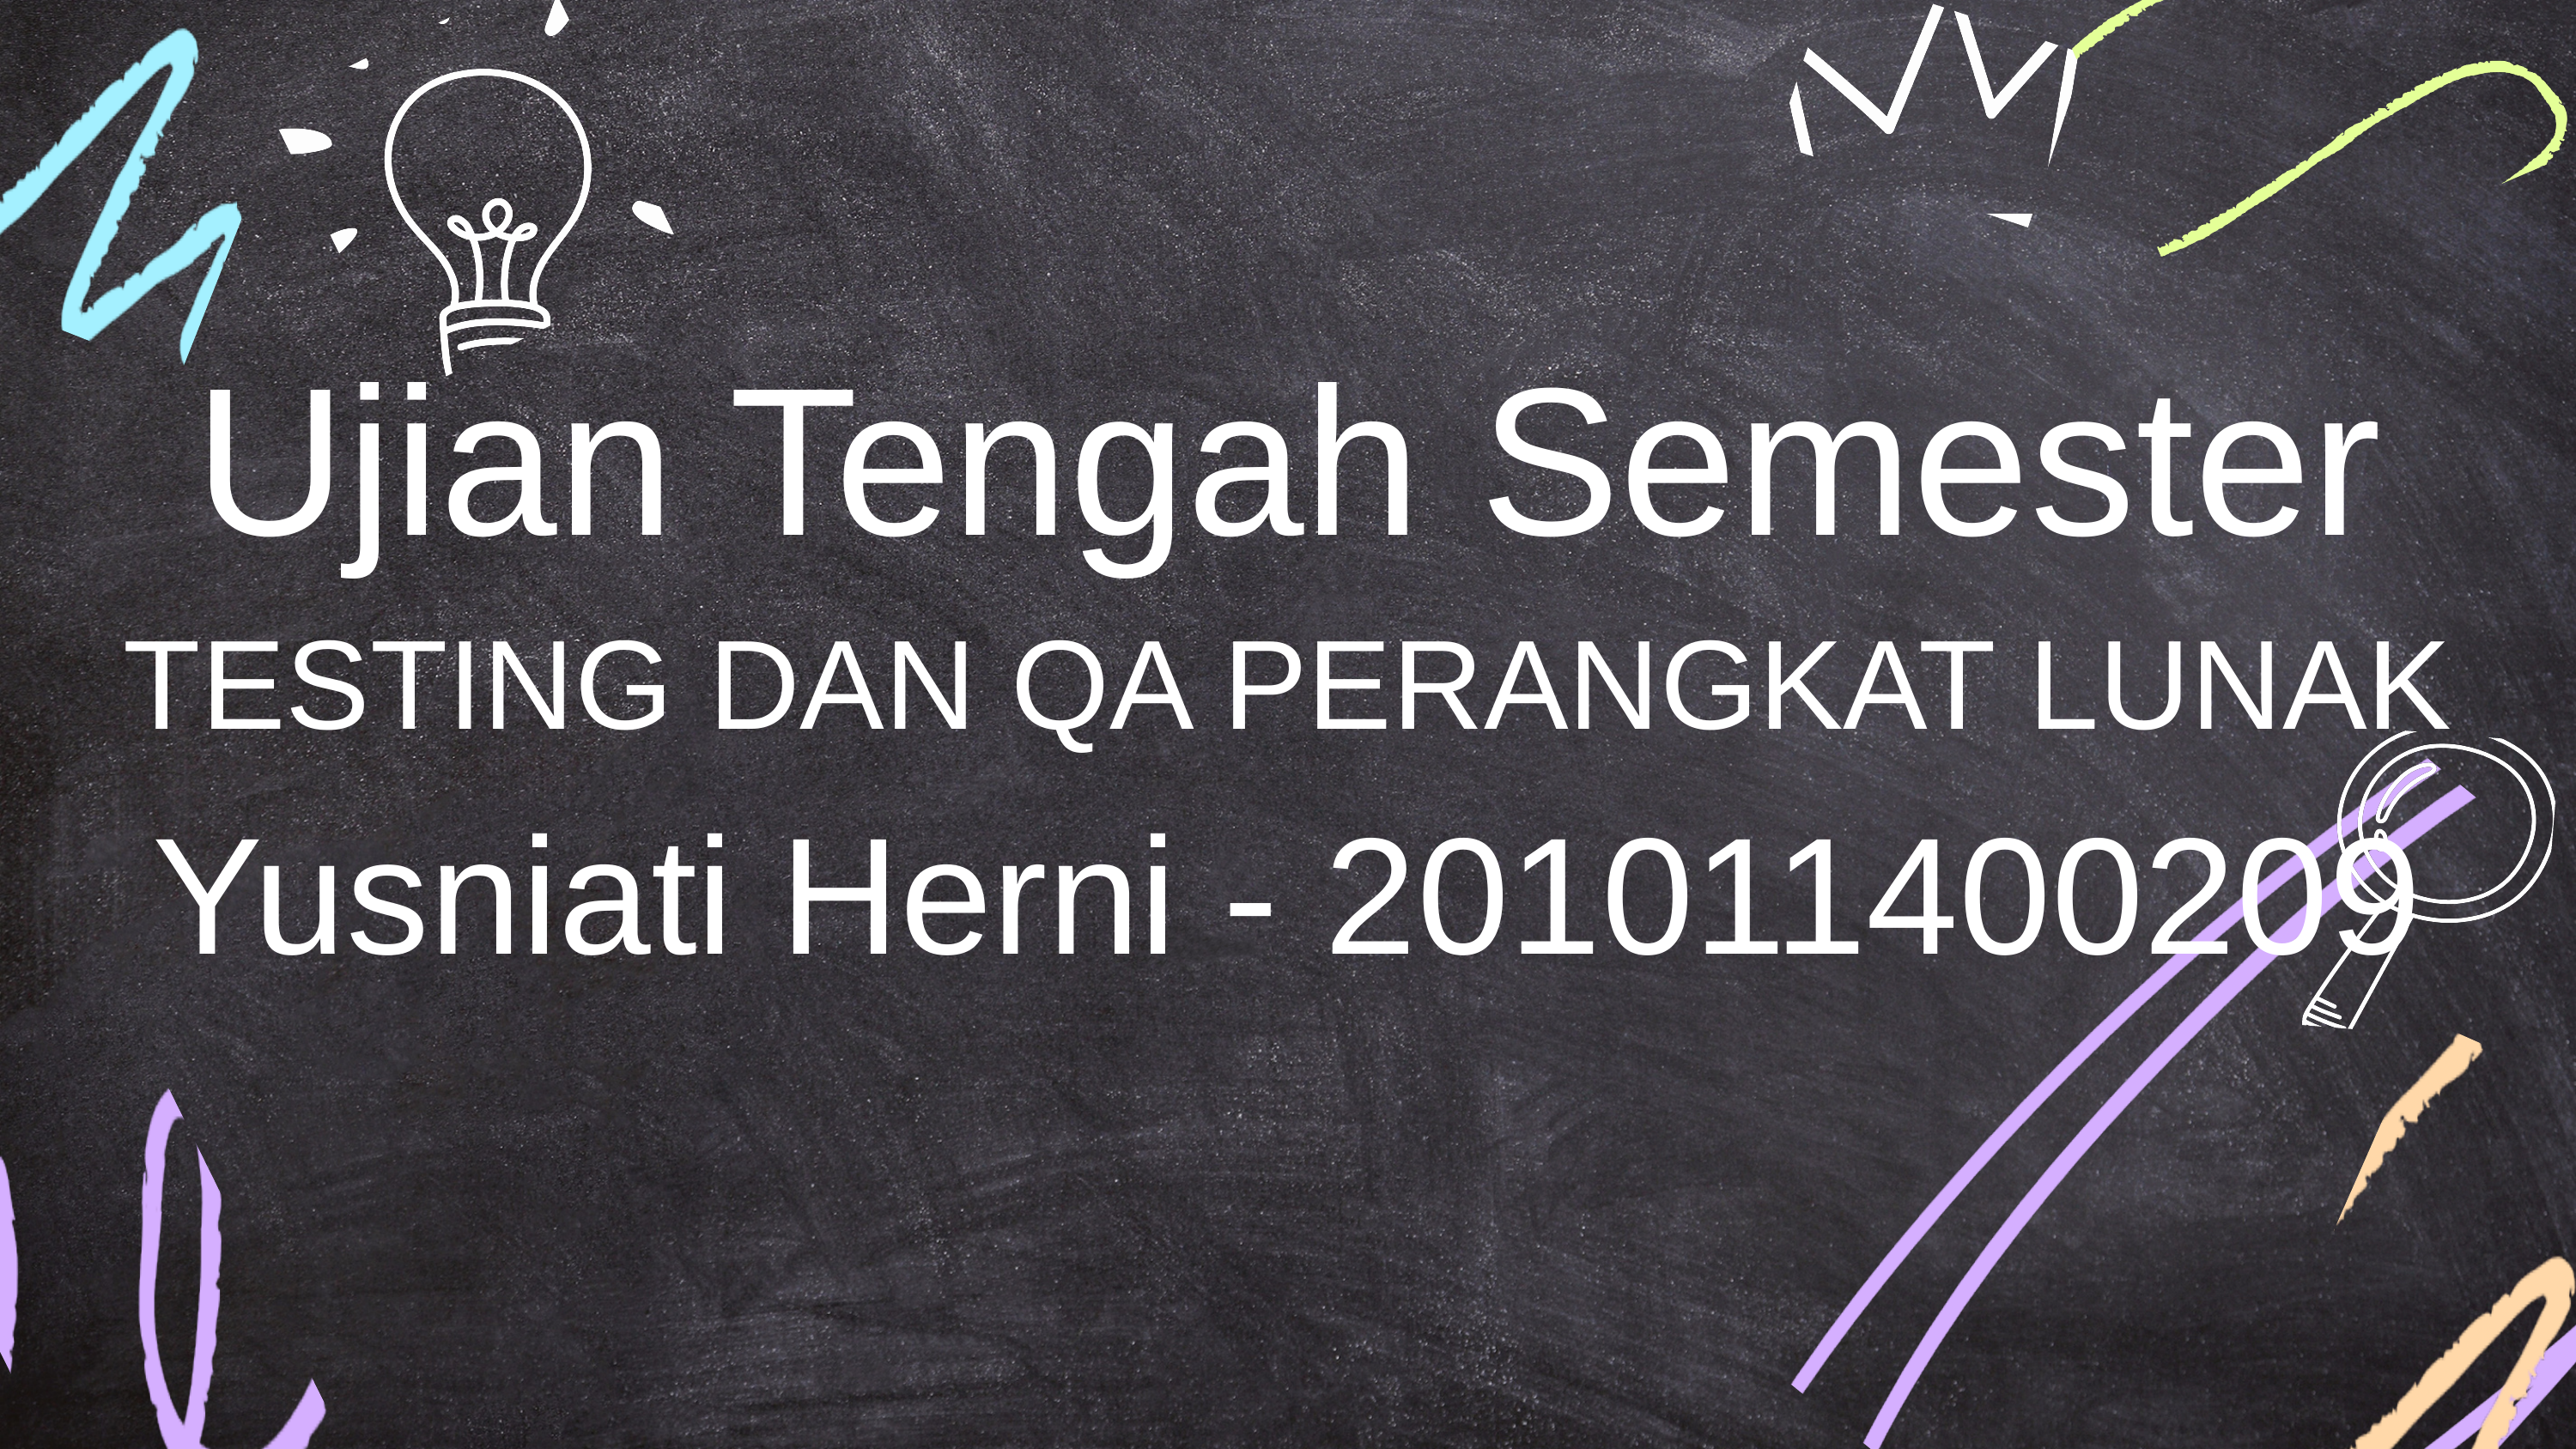

Ujian Tengah Semester
TESTING DAN QA PERANGKAT LUNAK
Yusniati Herni - 201011400209